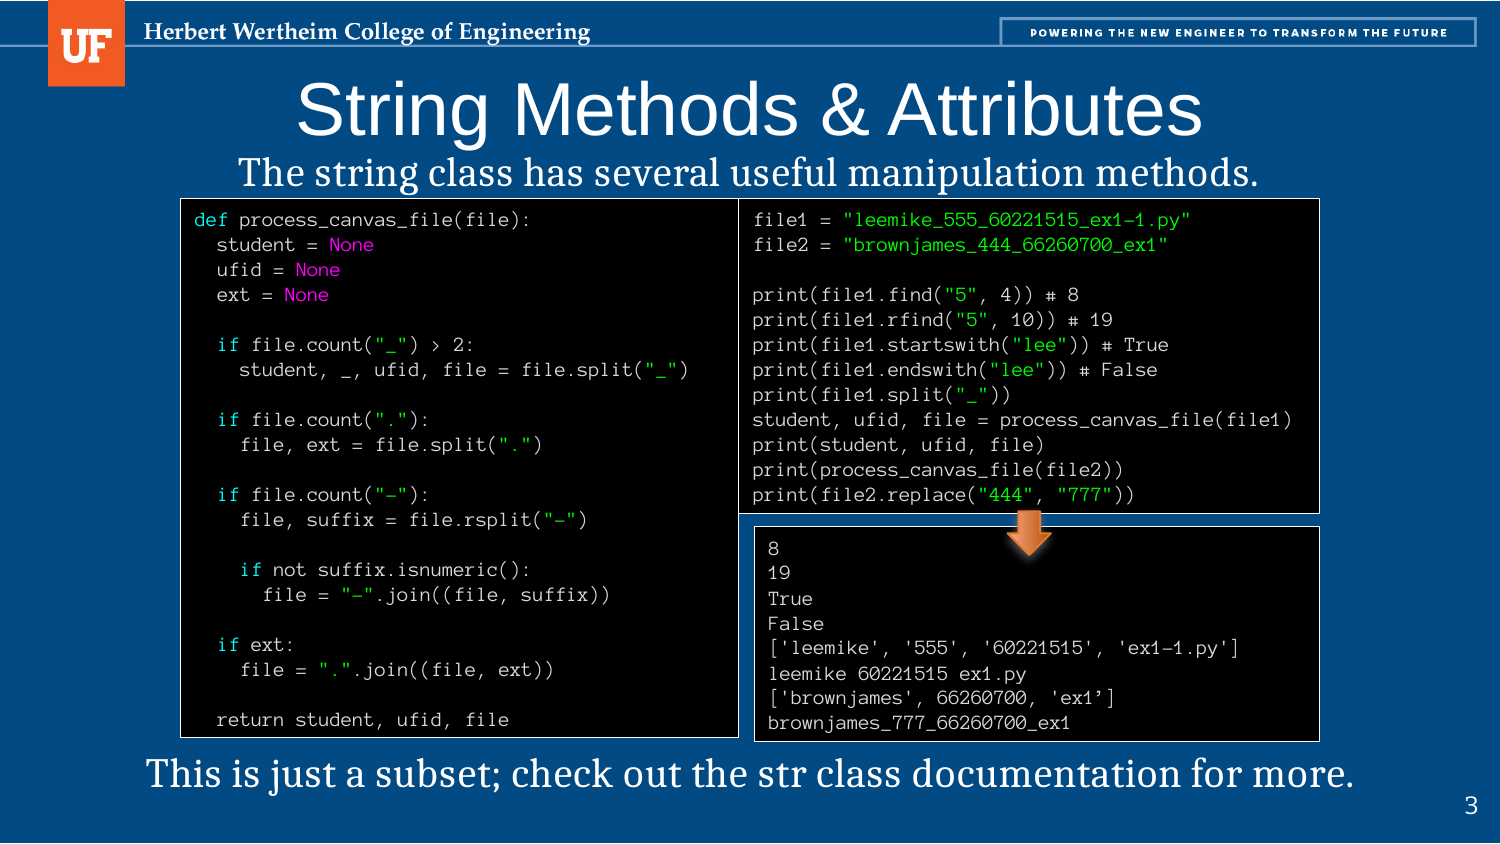

# String Methods & Attributes
The string class has several useful manipulation methods.
def process_canvas_file(file):
  student = None
  ufid = None
  ext = None

  if file.count("_") > 2:
    student, _, ufid, file = file.split("_")

  if file.count("."):
    file, ext = file.split(".")

  if file.count("-"):
    file, suffix = file.rsplit("-")

    if not suffix.isnumeric():
      file = "-".join((file, suffix))

  if ext:
    file = ".".join((file, ext))

  return student, ufid, file
file1 = "leemike_555_60221515_ex1-1.py"
file2 = "brownjames_444_66260700_ex1"

print(file1.find("5", 4)) # 8
print(file1.rfind("5", 10)) # 19
print(file1.startswith("lee")) # True
print(file1.endswith("lee")) # False
print(file1.split("_"))
student, ufid, file = process_canvas_file(file1)
print(student, ufid, file)
print(process_canvas_file(file2))
print(file2.replace("444", "777"))

8
19
True
False
['leemike', '555', '60221515', 'ex1-1.py']
leemike 60221515 ex1.py
['brownjames', 66260700, 'ex1’]
brownjames_777_66260700_ex1
This is just a subset; check out the str class documentation for more.
3